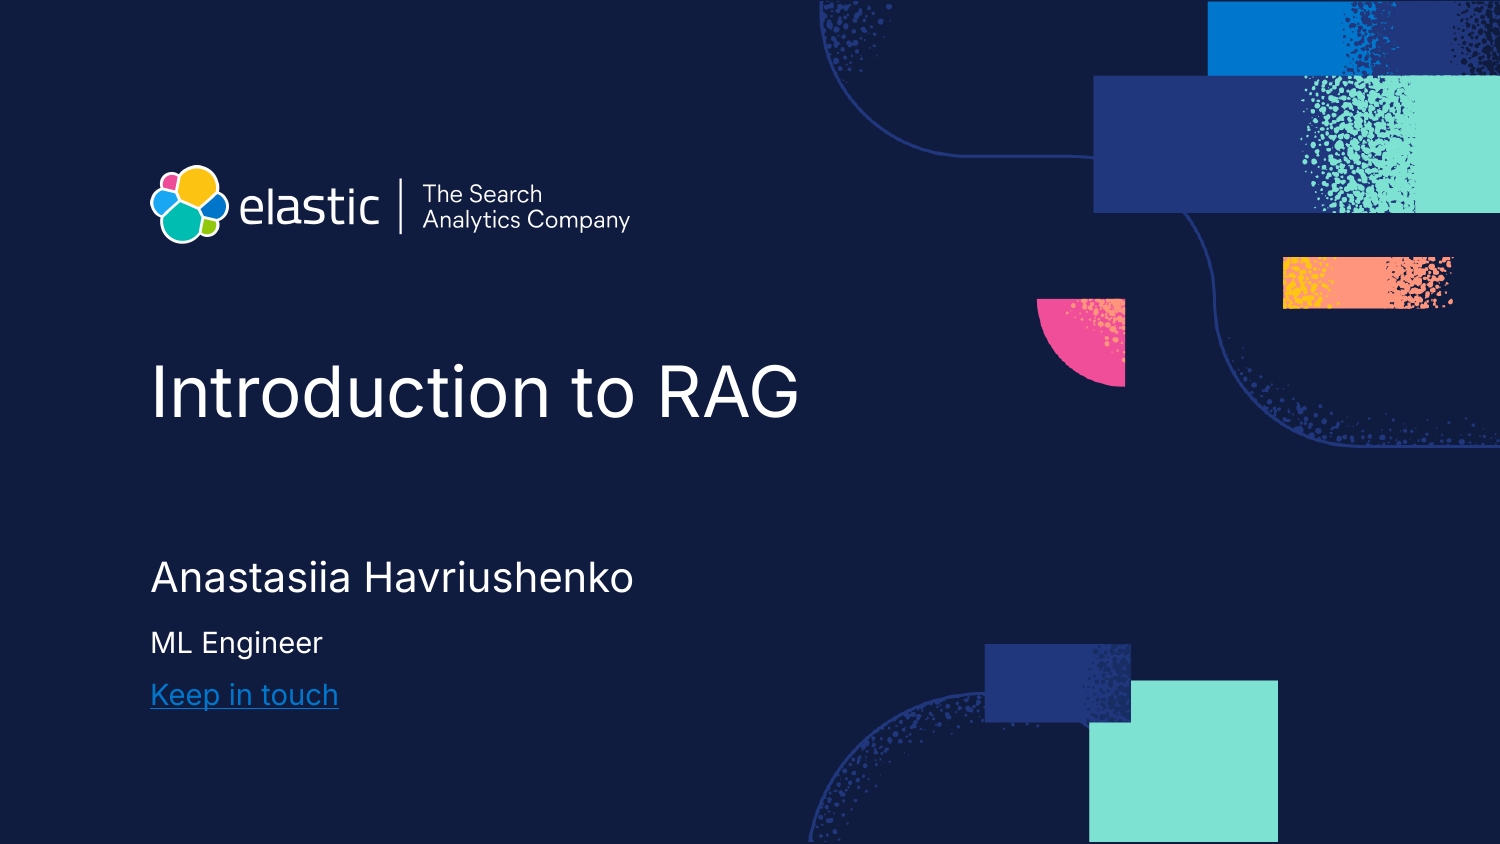

# Introduction to RAG
Anastasiia Havriushenko
ML Engineer
Keep in touch